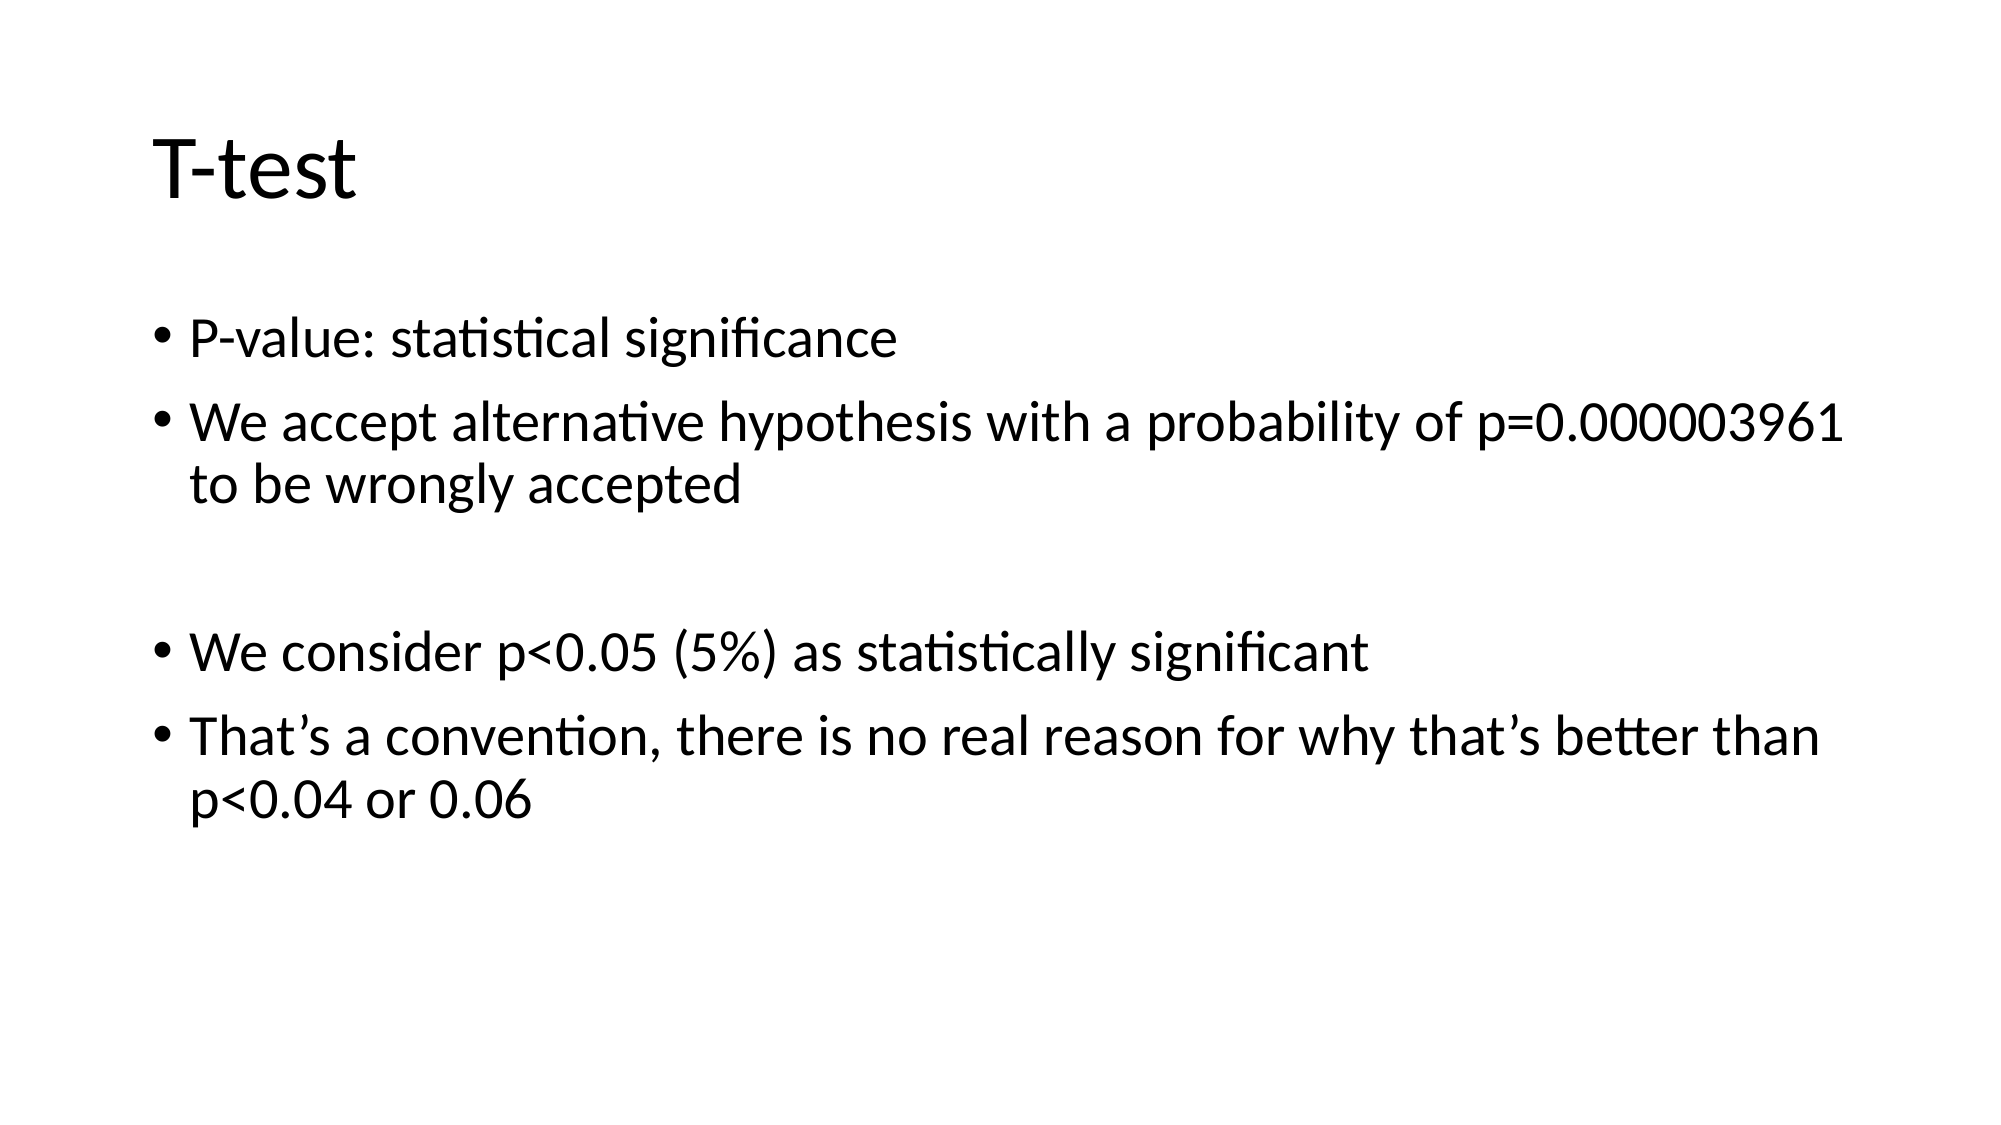

# T-test
P-value: statistical significance
We accept alternative hypothesis with a probability of p=0.000003961 to be wrongly accepted

We consider p<0.05 (5%) as statistically significant
That’s a convention, there is no real reason for why that’s better than p<0.04 or 0.06